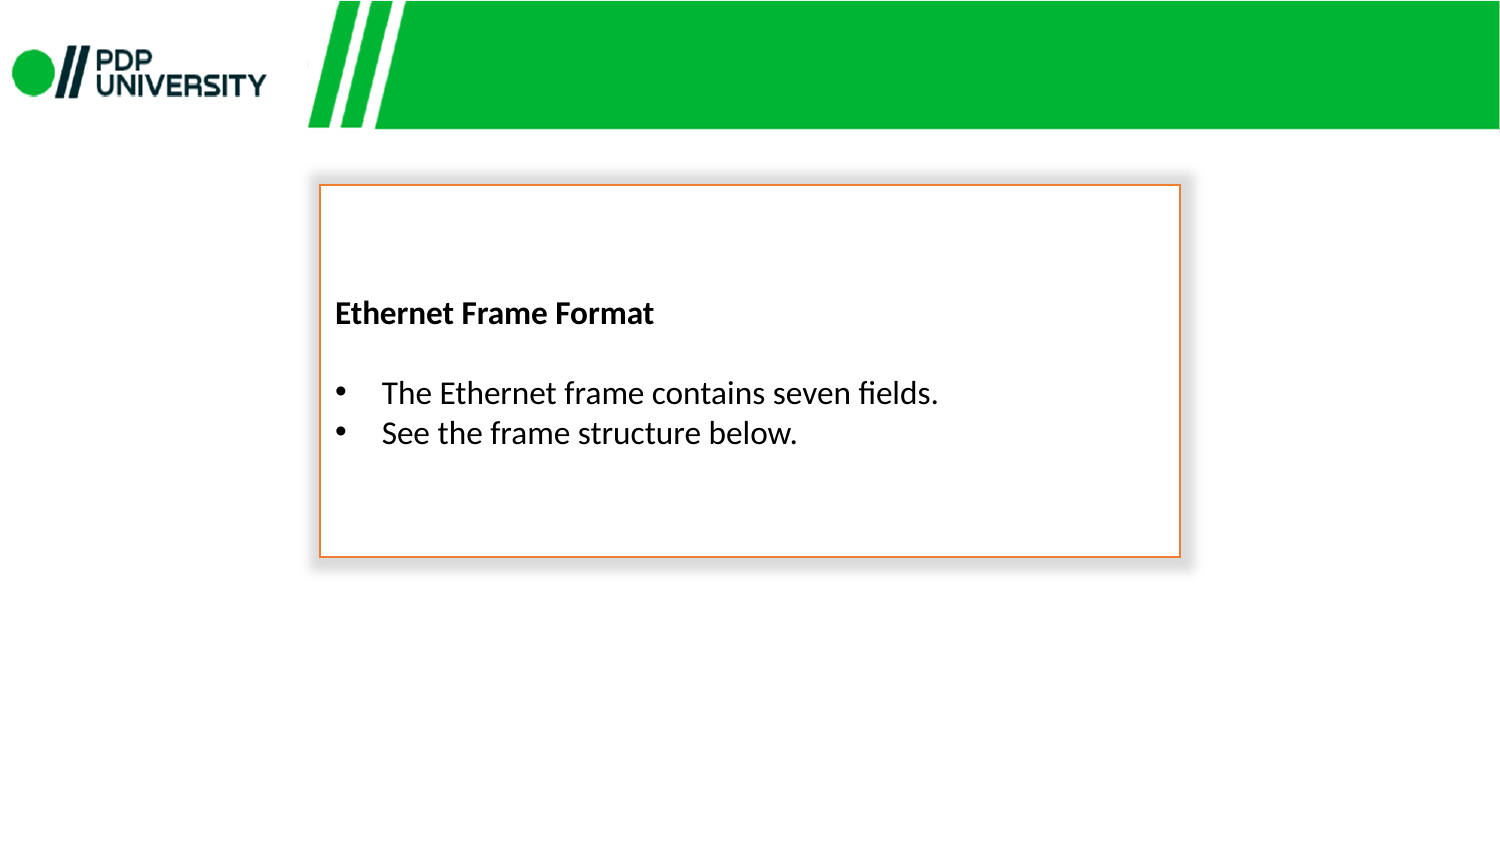

Ethernet Frame Format

The Ethernet frame contains seven fields.
See the frame structure below.